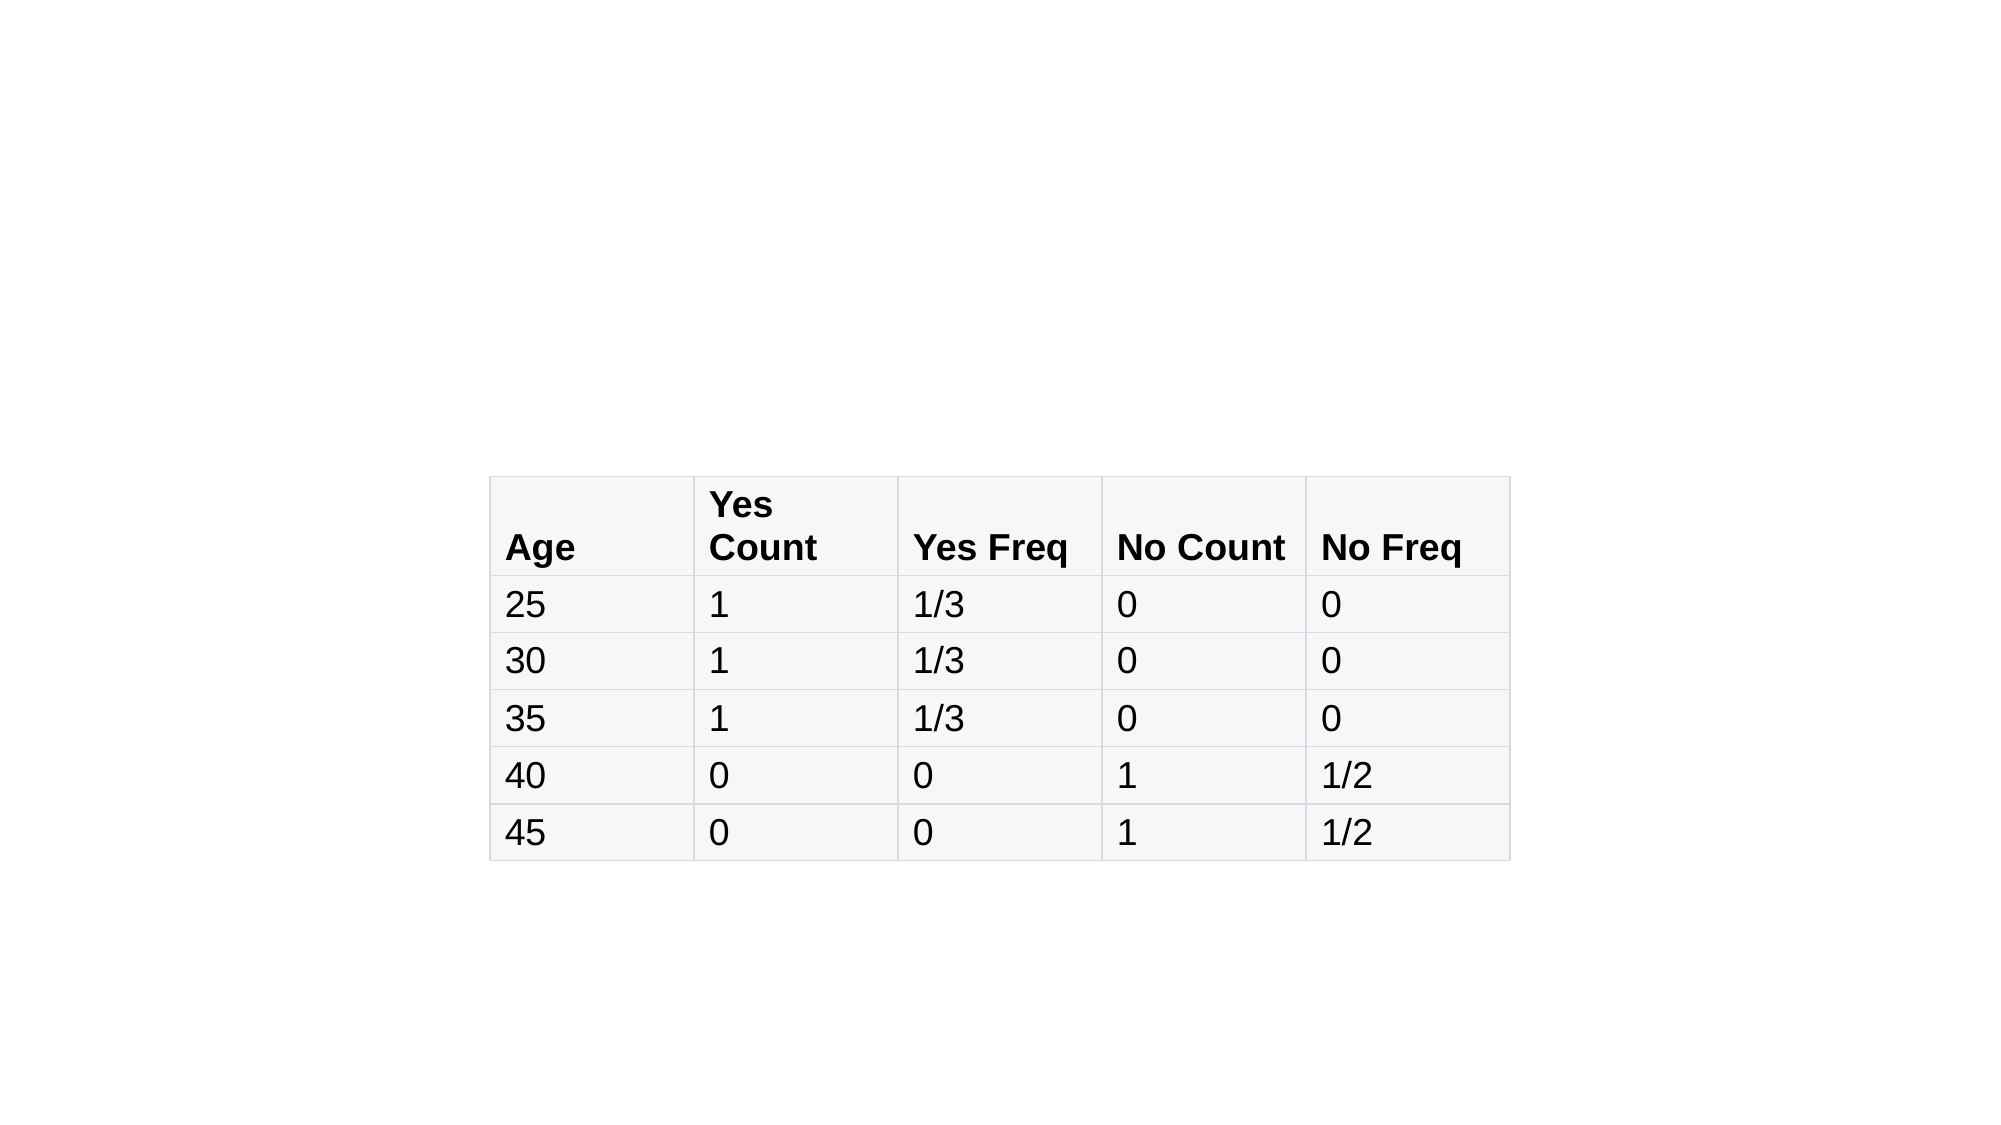

#
| Age | Yes Count | Yes Freq | No Count | No Freq |
| --- | --- | --- | --- | --- |
| 25 | 1 | 1/3 | 0 | 0 |
| 30 | 1 | 1/3 | 0 | 0 |
| 35 | 1 | 1/3 | 0 | 0 |
| 40 | 0 | 0 | 1 | 1/2 |
| 45 | 0 | 0 | 1 | 1/2 |